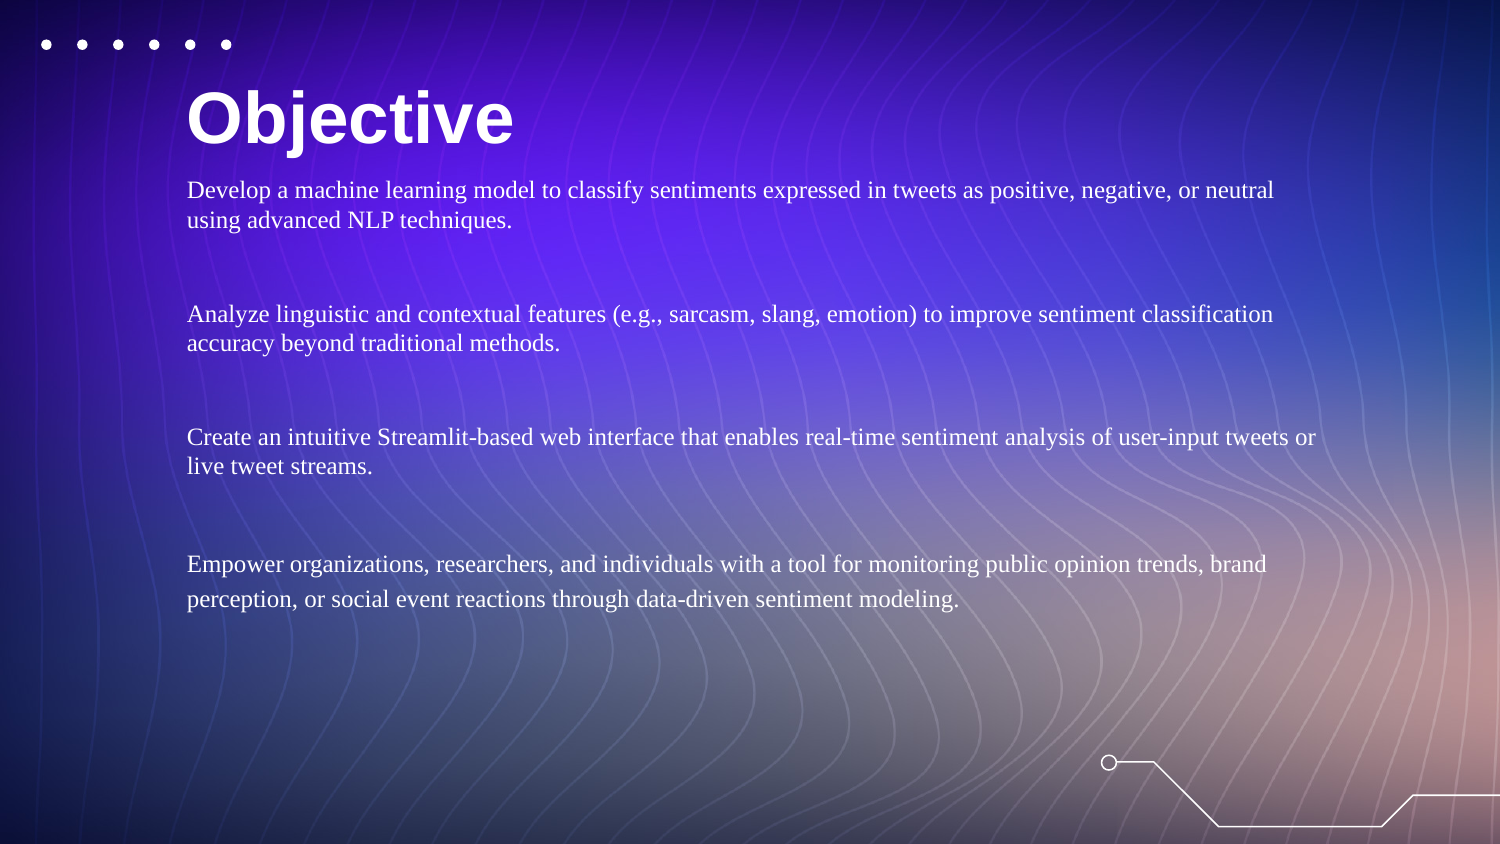

Objective
Develop a machine learning model to classify sentiments expressed in tweets as positive, negative, or neutral using advanced NLP techniques.

Analyze linguistic and contextual features (e.g., sarcasm, slang, emotion) to improve sentiment classification accuracy beyond traditional methods.

Create an intuitive Streamlit-based web interface that enables real-time sentiment analysis of user-input tweets or live tweet streams.

Empower organizations, researchers, and individuals with a tool for monitoring public opinion trends, brand perception, or social event reactions through data-driven sentiment modeling.